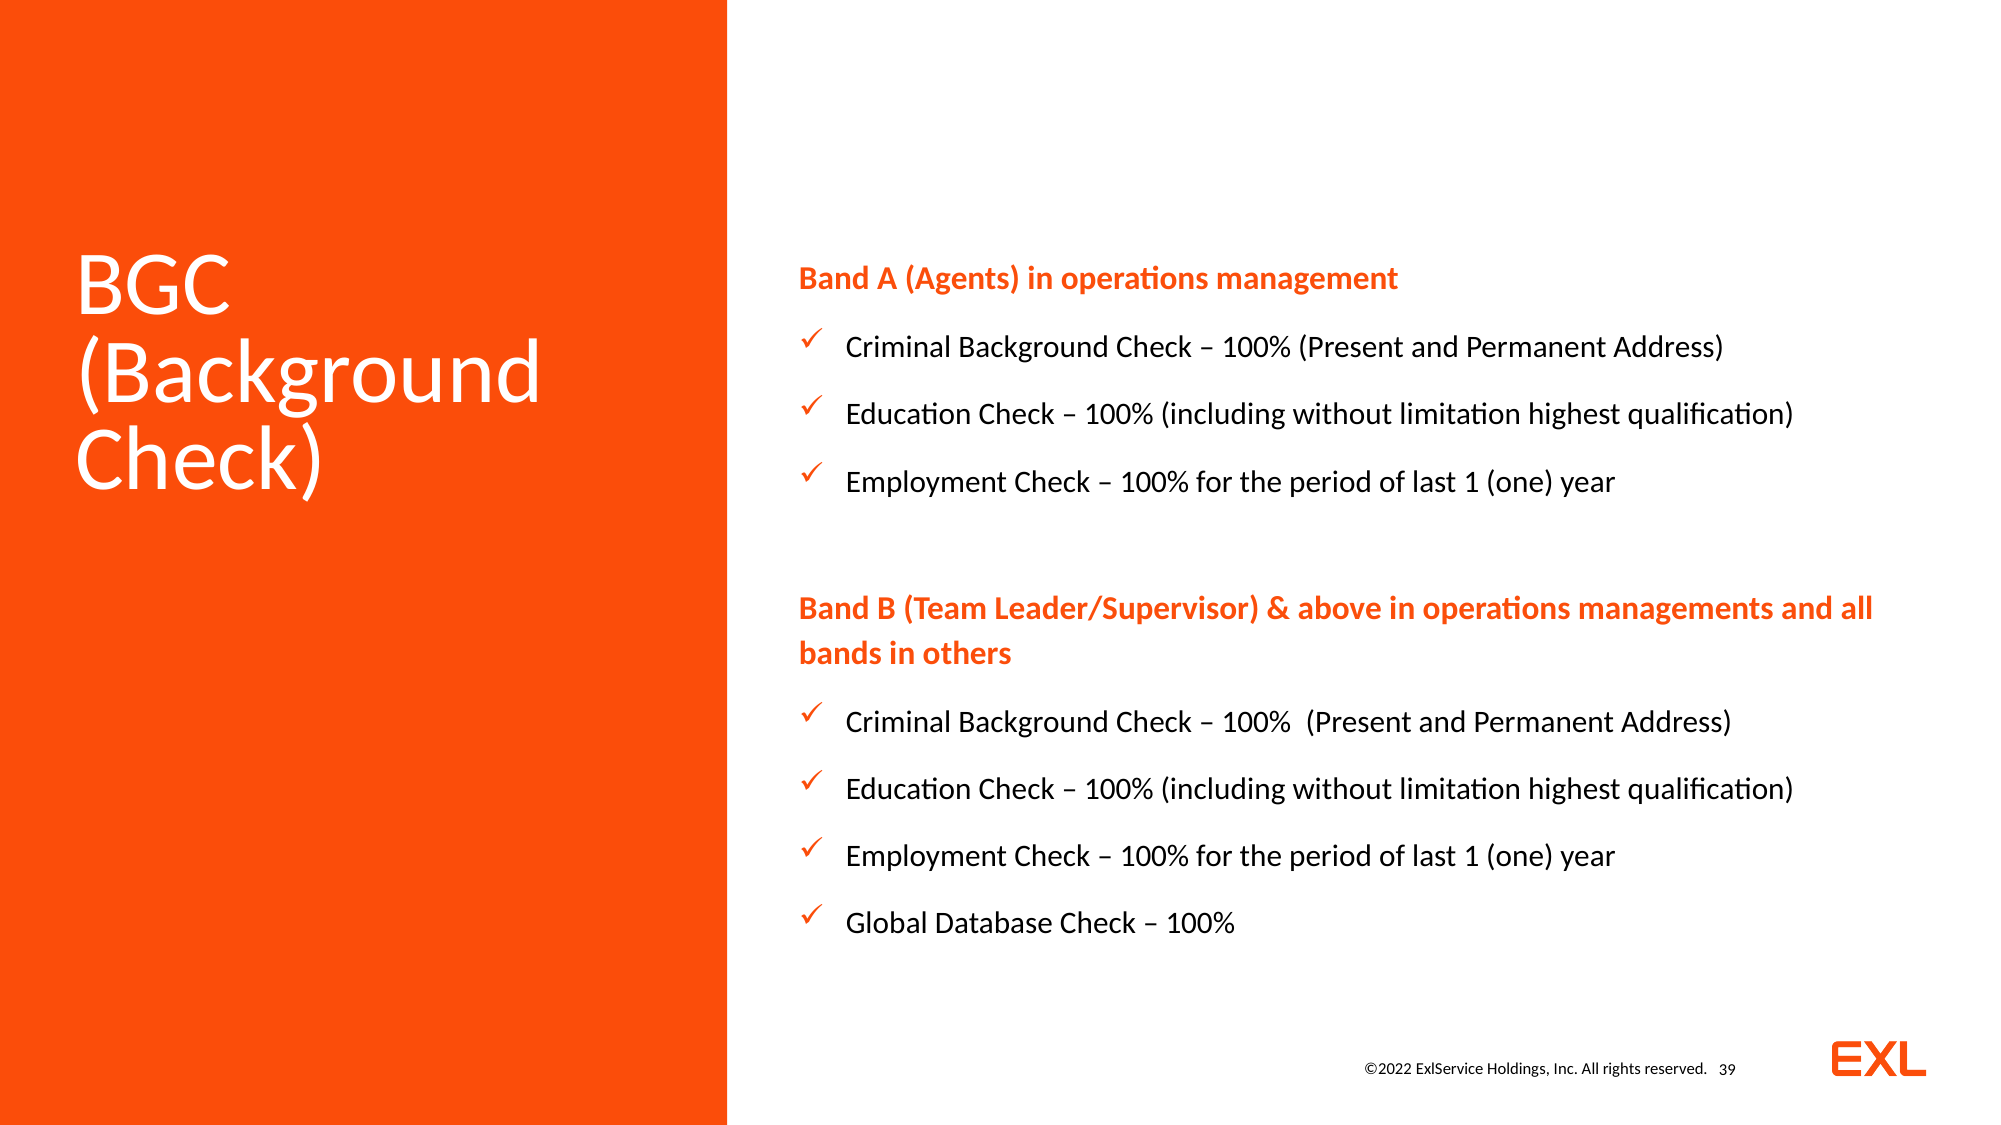

# BGC (Background Check)
Band A (Agents) in operations management
Criminal Background Check – 100% (Present and Permanent Address)
Education Check – 100% (including without limitation highest qualification)
Employment Check – 100% for the period of last 1 (one) year
Band B (Team Leader/Supervisor) & above in operations managements and all bands in others
Criminal Background Check – 100%  (Present and Permanent Address)
Education Check – 100% (including without limitation highest qualification)
Employment Check – 100% for the period of last 1 (one) year
Global Database Check – 100%